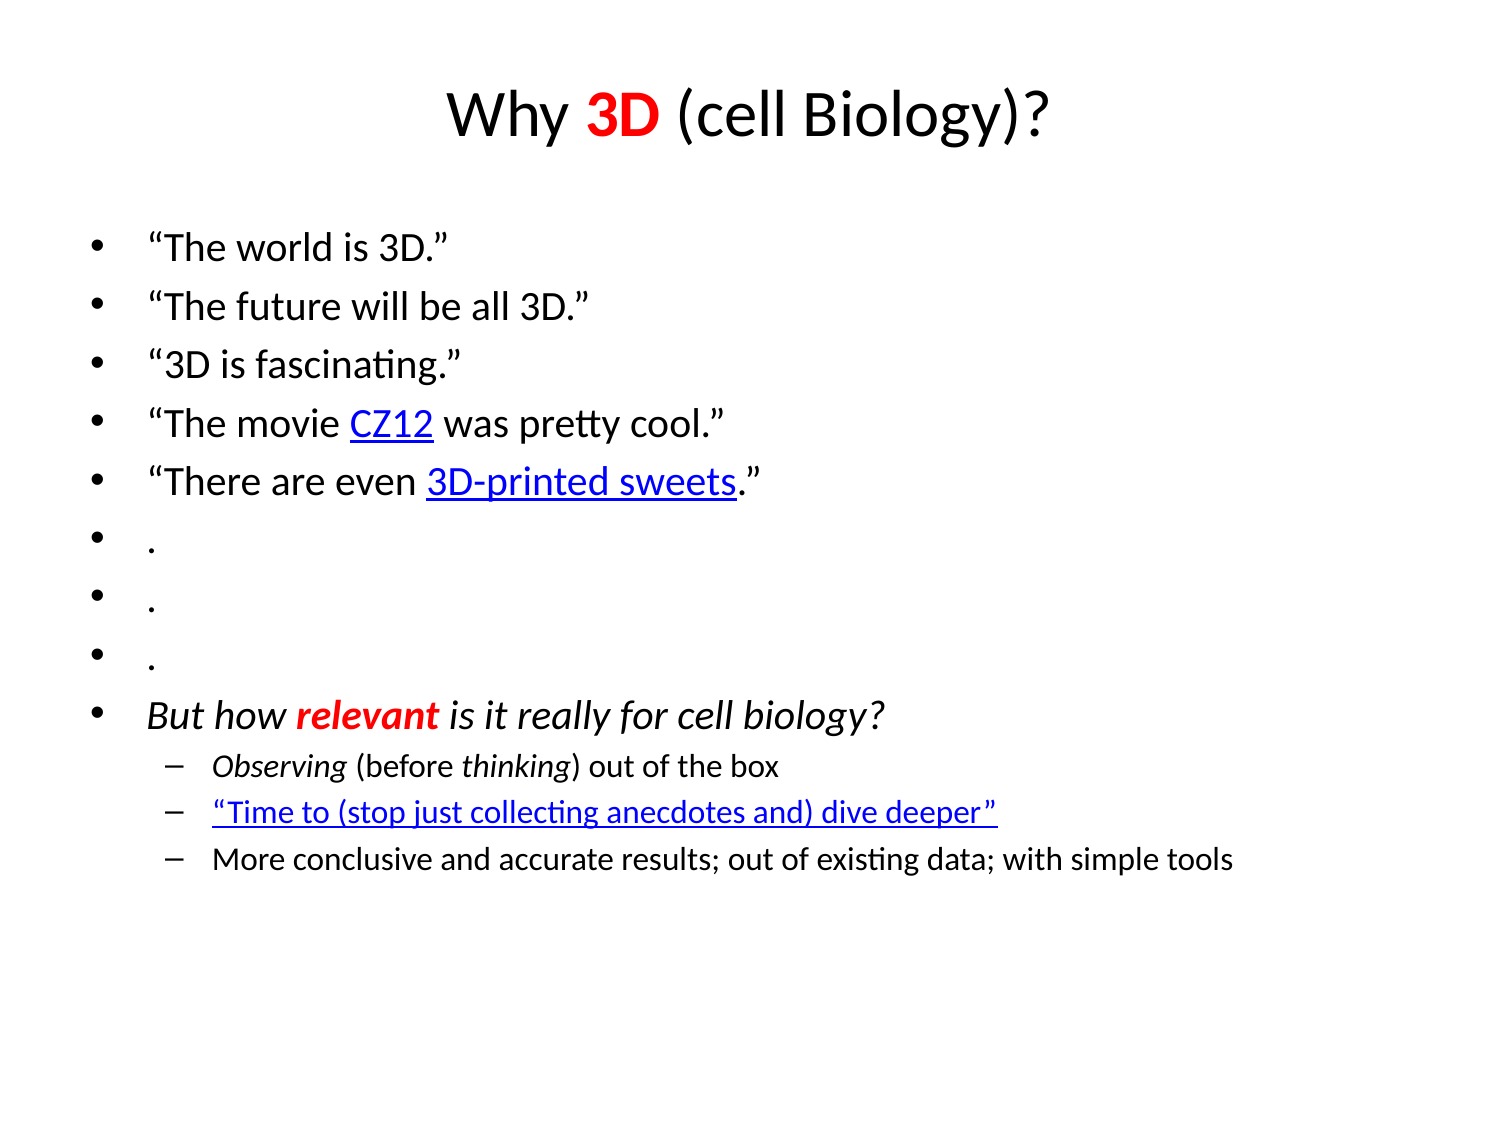

# Why 3D (cell Biology)?
“The world is 3D.”
“The future will be all 3D.”
“3D is fascinating.”
“The movie CZ12 was pretty cool.”
“There are even 3D-printed sweets.”
.
.
.
But how relevant is it really for cell biology?
Observing (before thinking) out of the box
“Time to (stop just collecting anecdotes and) dive deeper”
More conclusive and accurate results; out of existing data; with simple tools